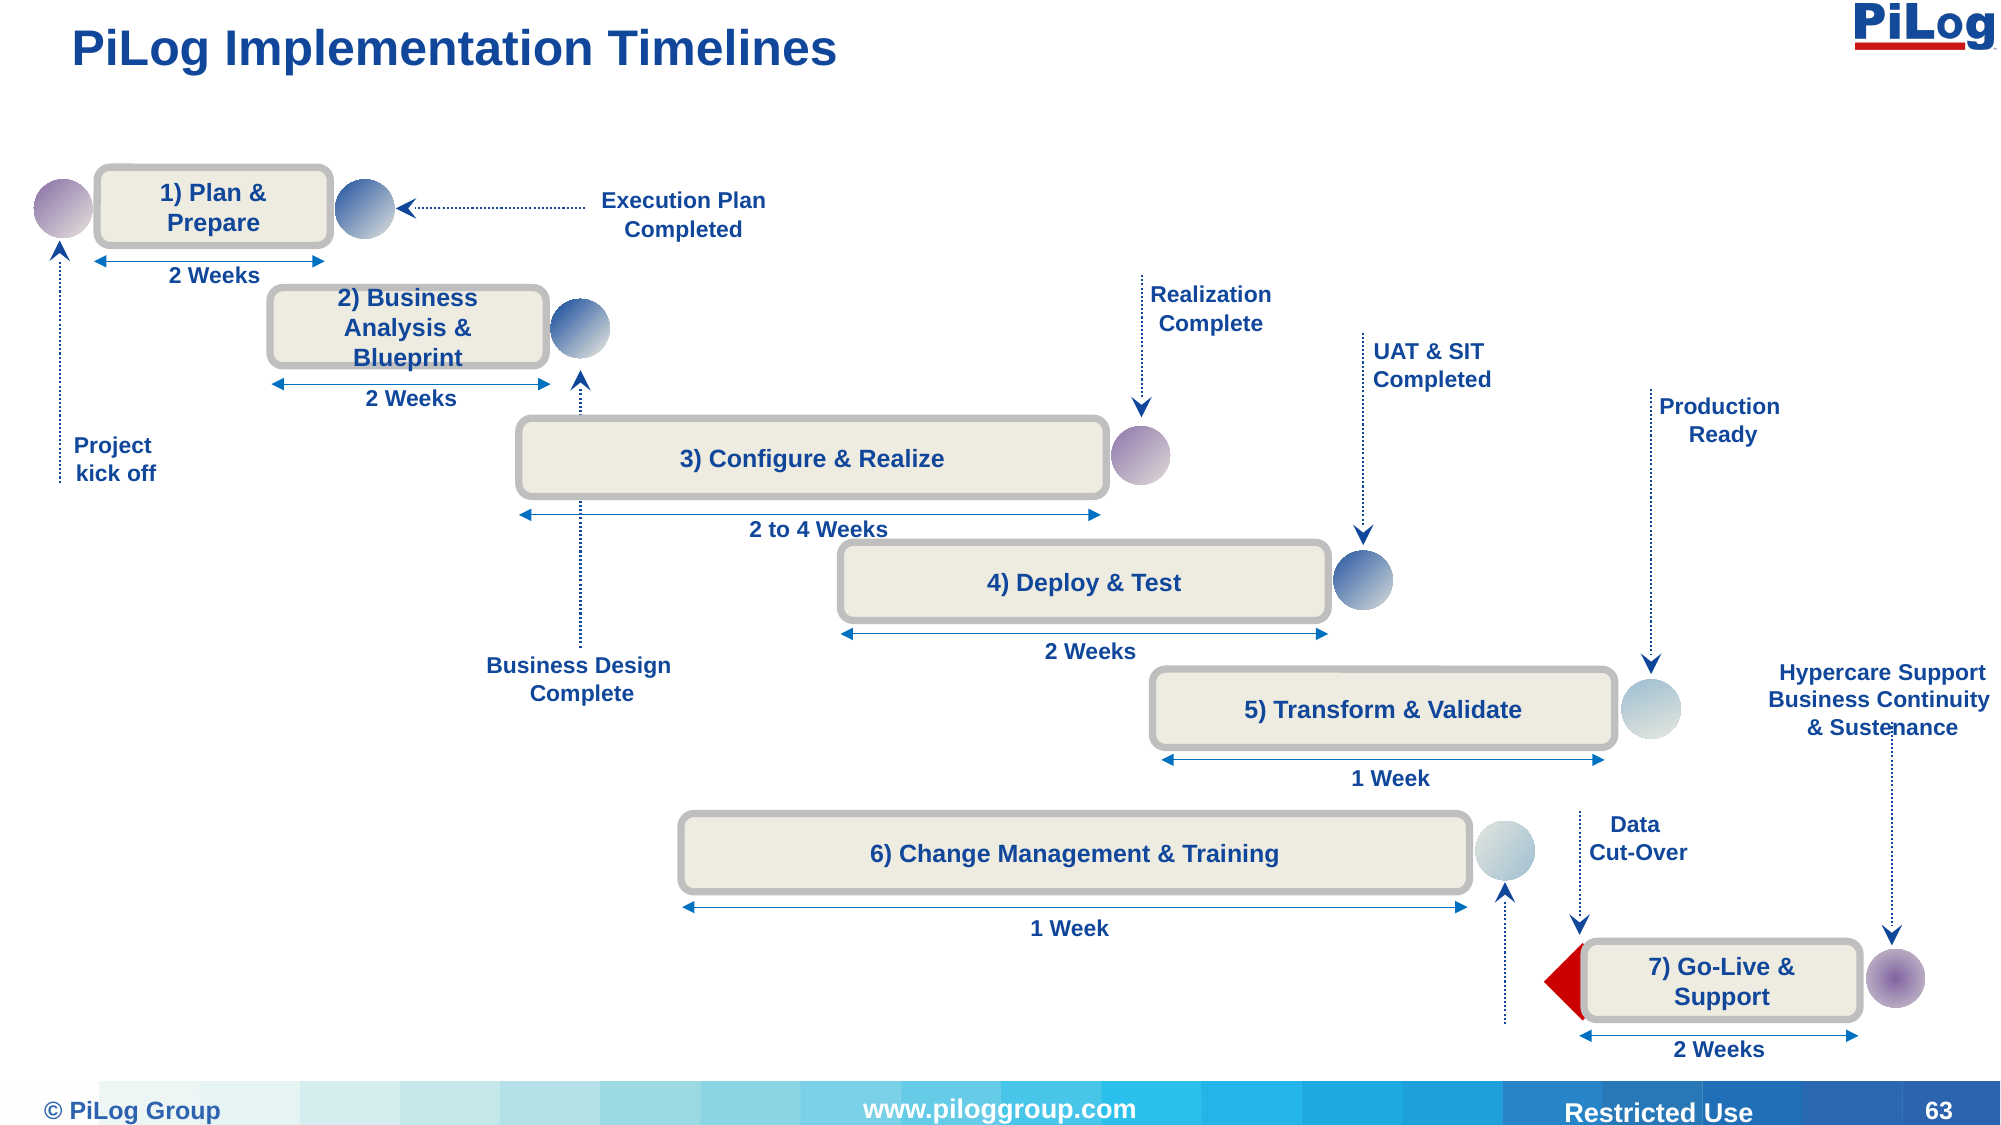

# PiLog Implementation Timelines
1) Plan & Prepare
Execution Plan Completed

2 Weeks
Realization Complete
2) Business Analysis & Blueprint

UAT & SIT
Completed
2 Weeks
Production
Ready
3) Configure & Realize
Project
kick off

2 to 4 Weeks
4) Deploy & Test

2 Weeks
Business Design
Complete
Hypercare Support
Business Continuity
& Sustenance
5) Transform & Validate

1 Week
Data
Cut-Over
6) Change Management & Training

1 Week
7) Go-Live & Support

2 Weeks
© PiLog Group
63
www.piloggroup.com
Restricted Use